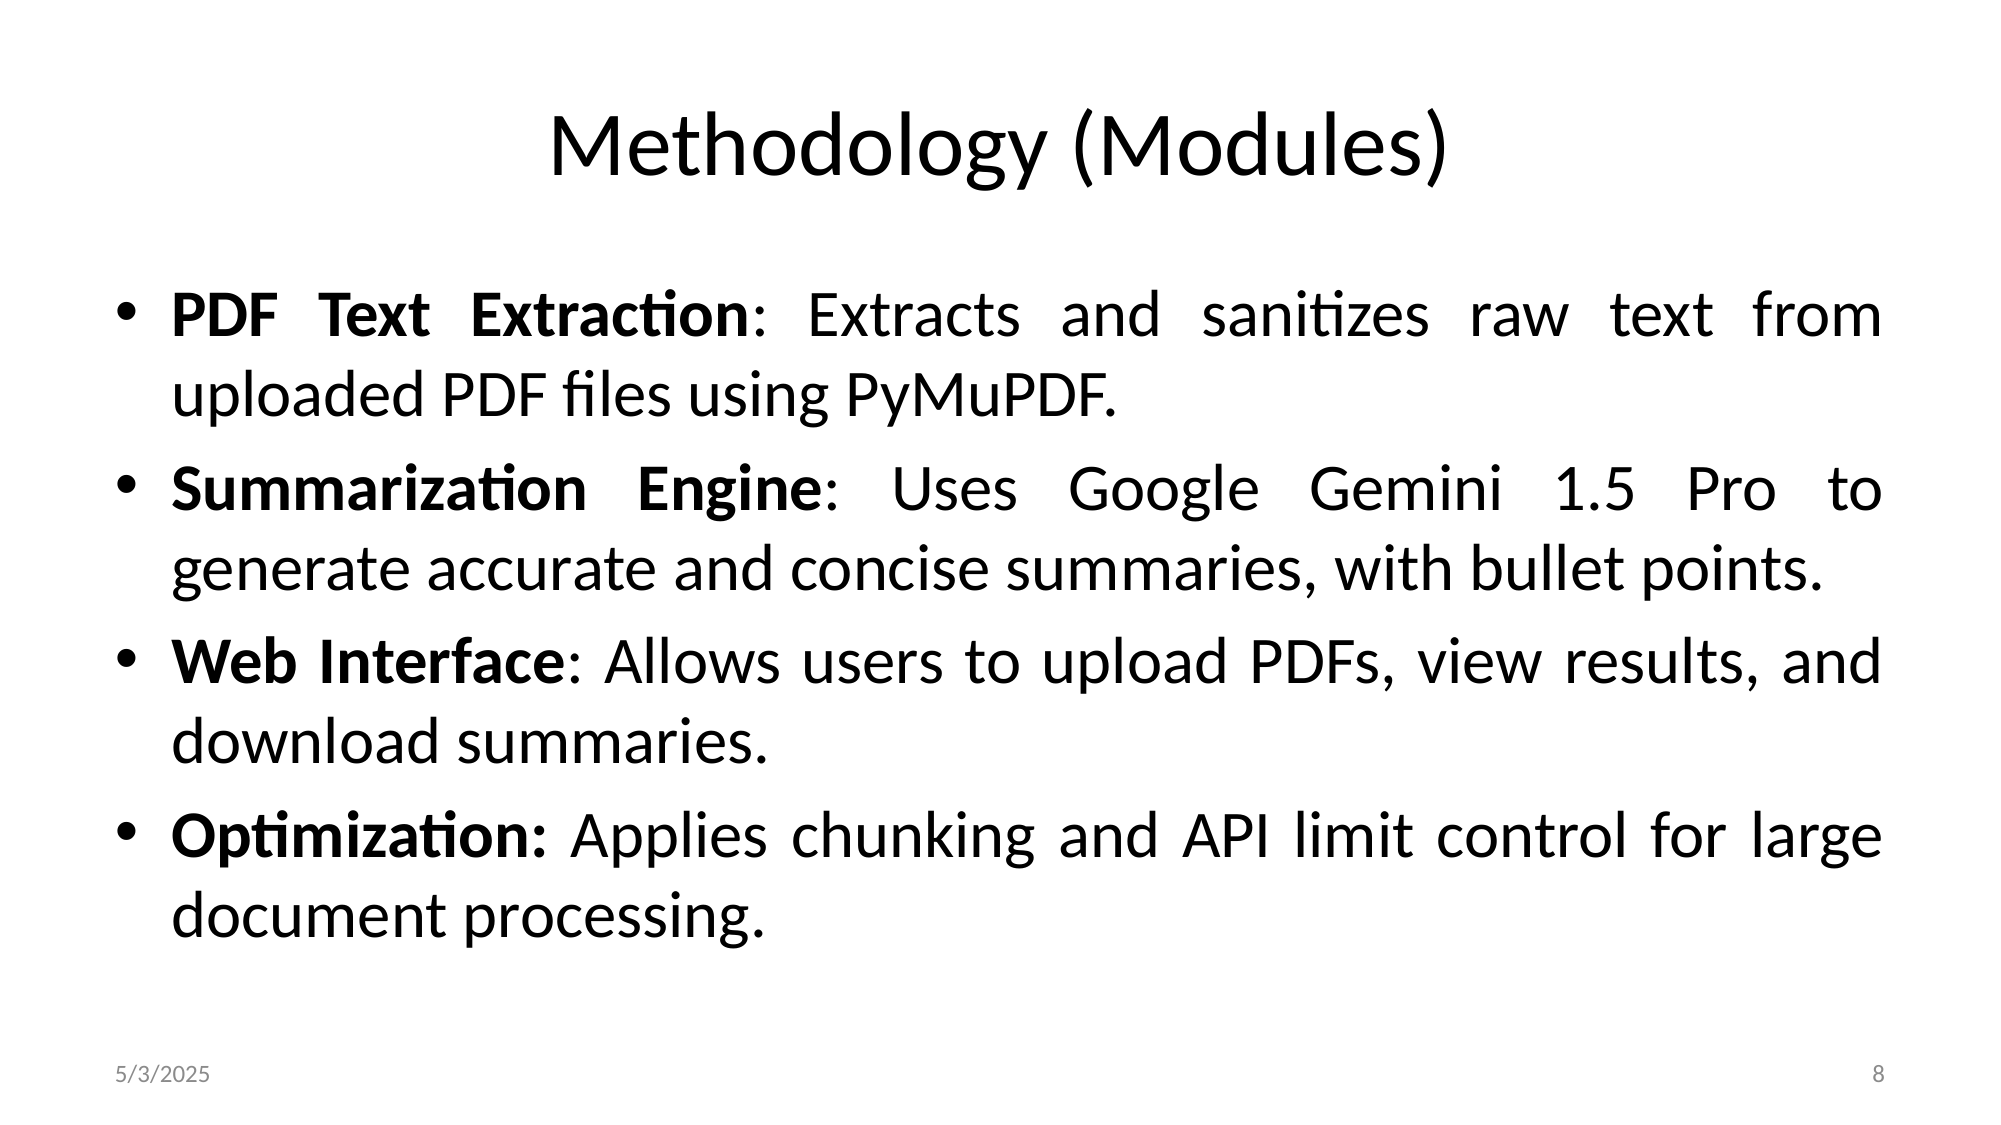

# Methodology (Modules)
PDF Text Extraction: Extracts and sanitizes raw text from uploaded PDF files using PyMuPDF.
Summarization Engine: Uses Google Gemini 1.5 Pro to generate accurate and concise summaries, with bullet points.
Web Interface: Allows users to upload PDFs, view results, and download summaries.
Optimization: Applies chunking and API limit control for large document processing.
5/3/2025
8